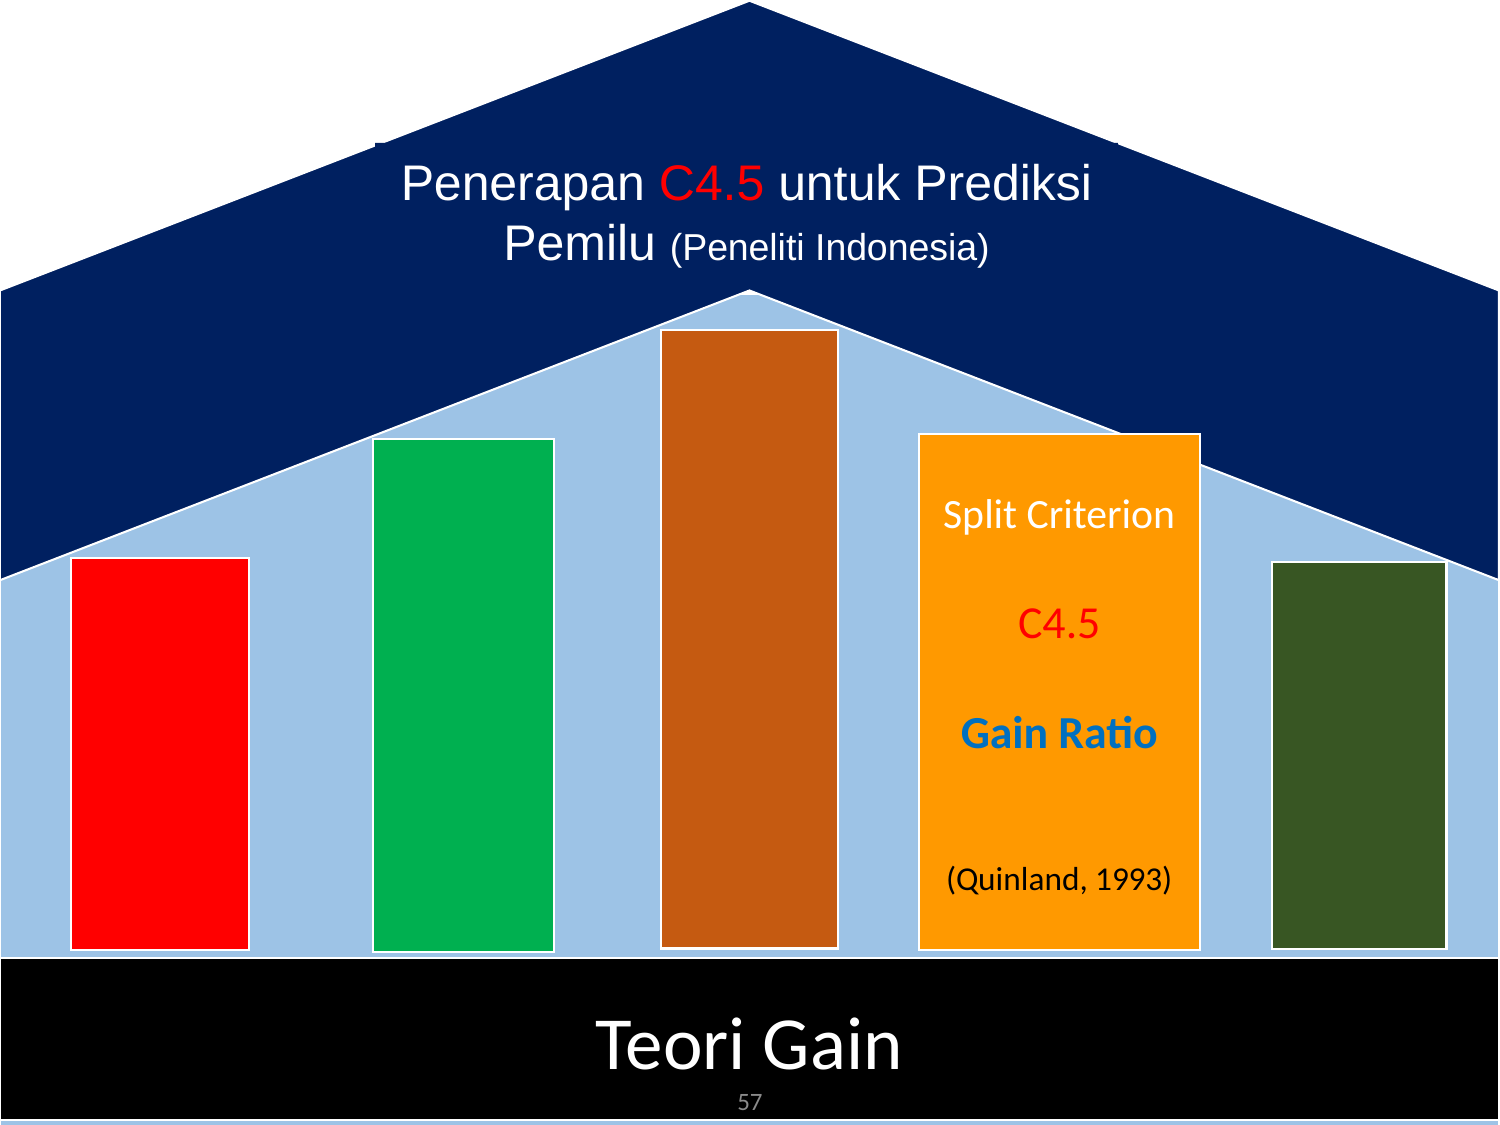

Penerapan C4.5 untuk Prediksi Pemilu (Peneliti Indonesia)
#

Split Criterion

 C4.5

Gain Ratio

(Quinland, 1993)

Teori Gain
57